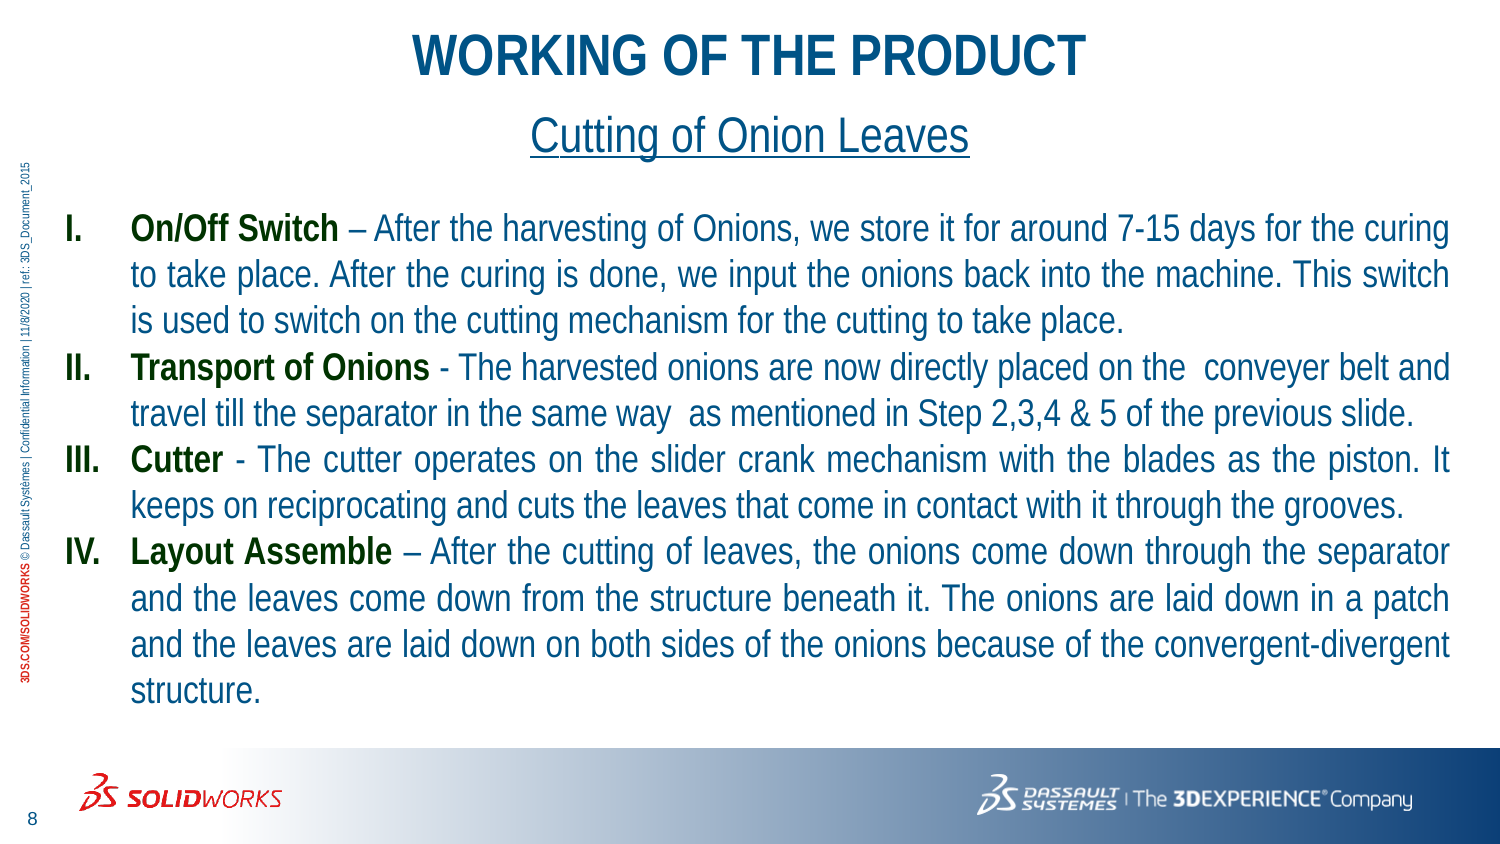

WORKING OF THE PRODUCT
Cutting of Onion Leaves
On/Off Switch – After the harvesting of Onions, we store it for around 7-15 days for the curing to take place. After the curing is done, we input the onions back into the machine. This switch is used to switch on the cutting mechanism for the cutting to take place.
Transport of Onions - The harvested onions are now directly placed on the  conveyer belt and travel till the separator in the same way  as mentioned in Step 2,3,4 & 5 of the previous slide.
Cutter - The cutter operates on the slider crank mechanism with the blades as the piston. It keeps on reciprocating and cuts the leaves that come in contact with it through the grooves.
Layout Assemble – After the cutting of leaves, the onions come down through the separator and the leaves come down from the structure beneath it. The onions are laid down in a patch and the leaves are laid down on both sides of the onions because of the convergent-divergent structure.